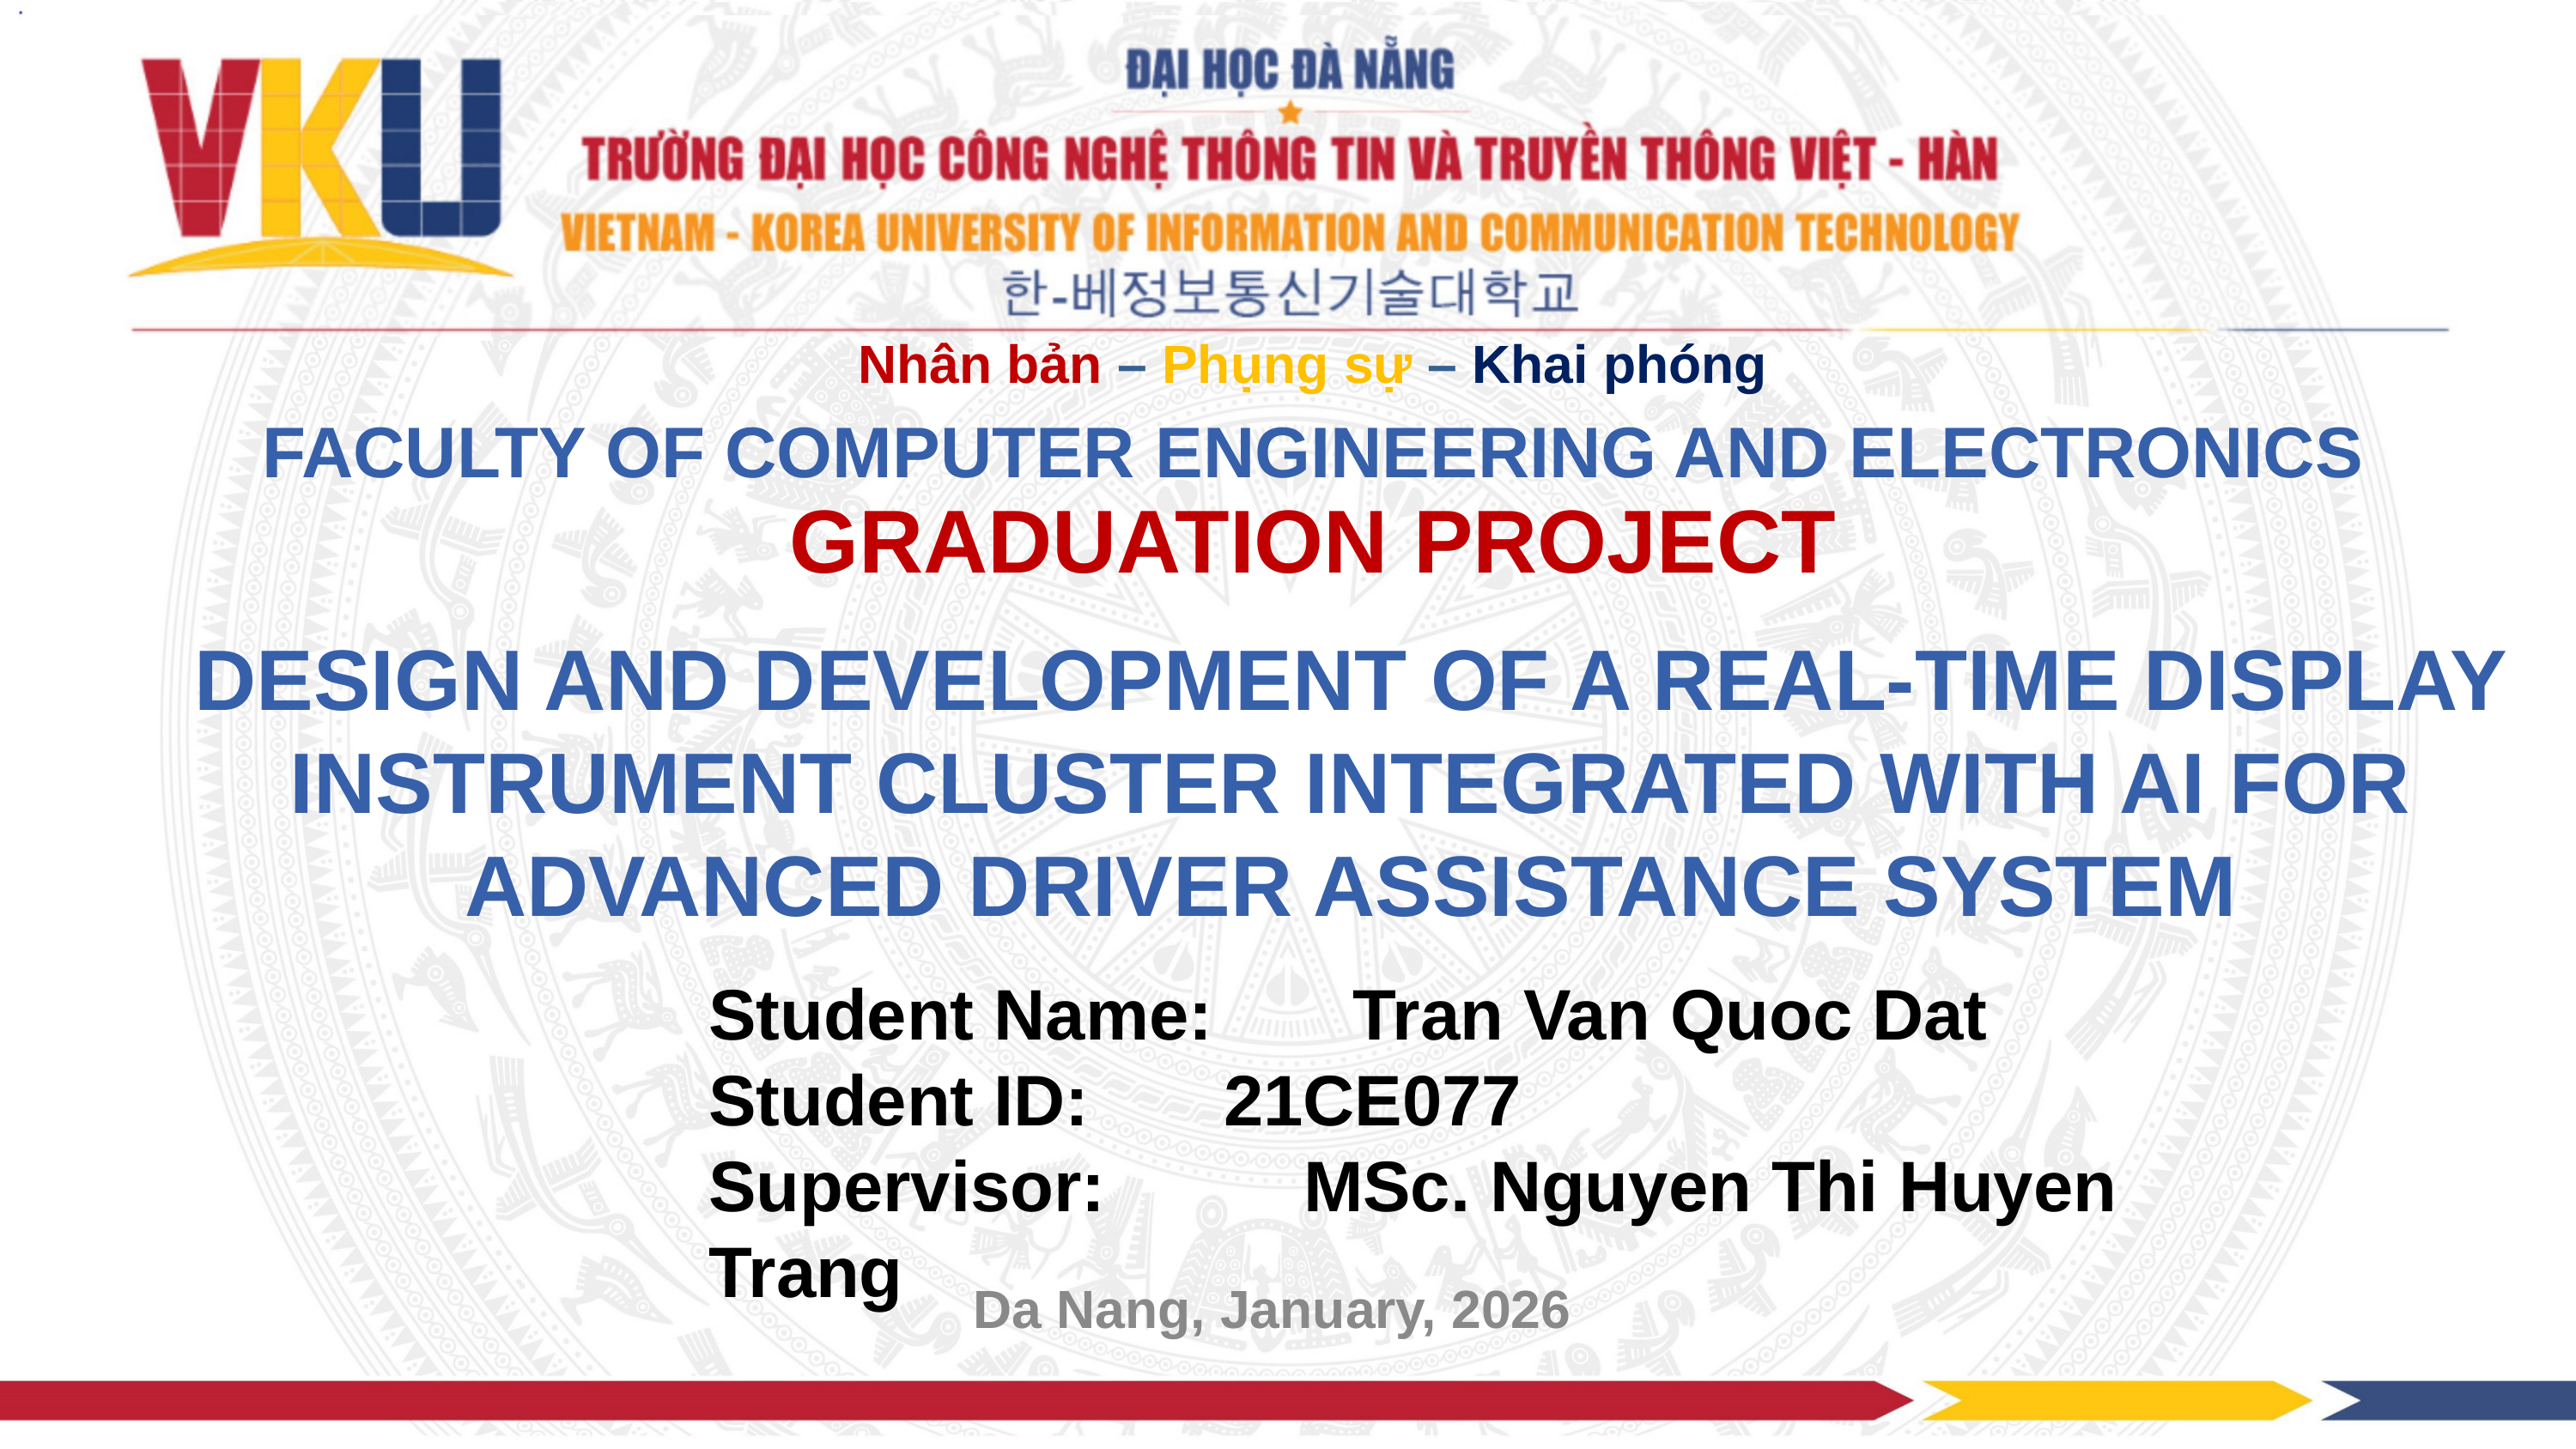

Nhân bản – Phụng sự – Khai phóng
FACULTY OF COMPUTER ENGINEERING AND ELECTRONICS
GRADUATION PROJECT
DESIGN AND DEVELOPMENT OF A REAL-TIME DISPLAY INSTRUMENT CLUSTER INTEGRATED WITH AI FOR ADVANCED DRIVER ASSISTANCE SYSTEM
Student Name: 	Tran Van Quoc Dat
Student ID:		21CE077
Supervisor: 	    MSc. Nguyen Thi Huyen Trang
Da Nang, January, 2026